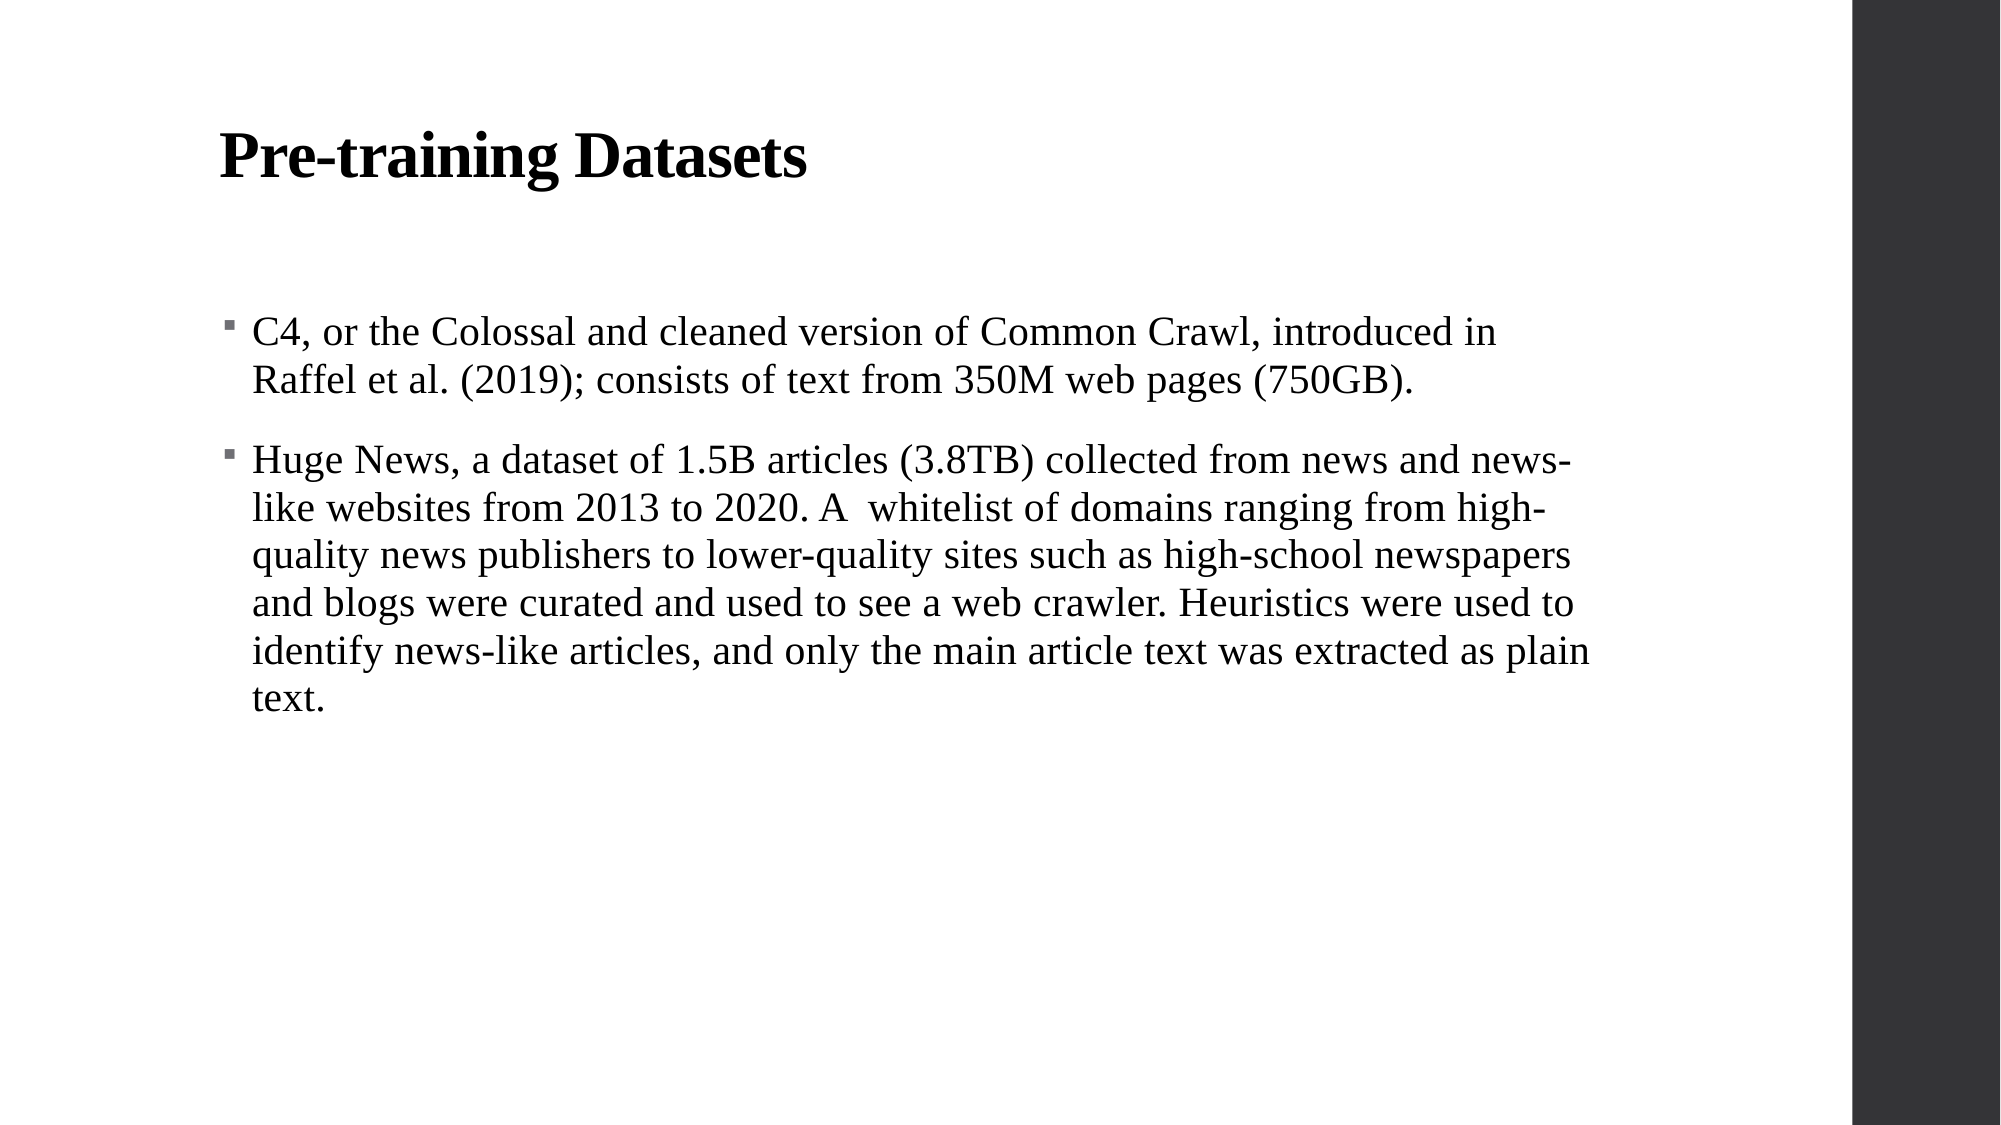

# Pre-training Datasets
C4, or the Colossal and cleaned version of Common Crawl, introduced in Raffel et al. (2019); consists of text from 350M web pages (750GB).
Huge News, a dataset of 1.5B articles (3.8TB) collected from news and news-like websites from 2013 to 2020. A  whitelist of domains ranging from high-quality news publishers to lower-quality sites such as high-school newspapers and blogs were curated and used to see a web crawler. Heuristics were used to identify news-like articles, and only the main article text was extracted as plain text.